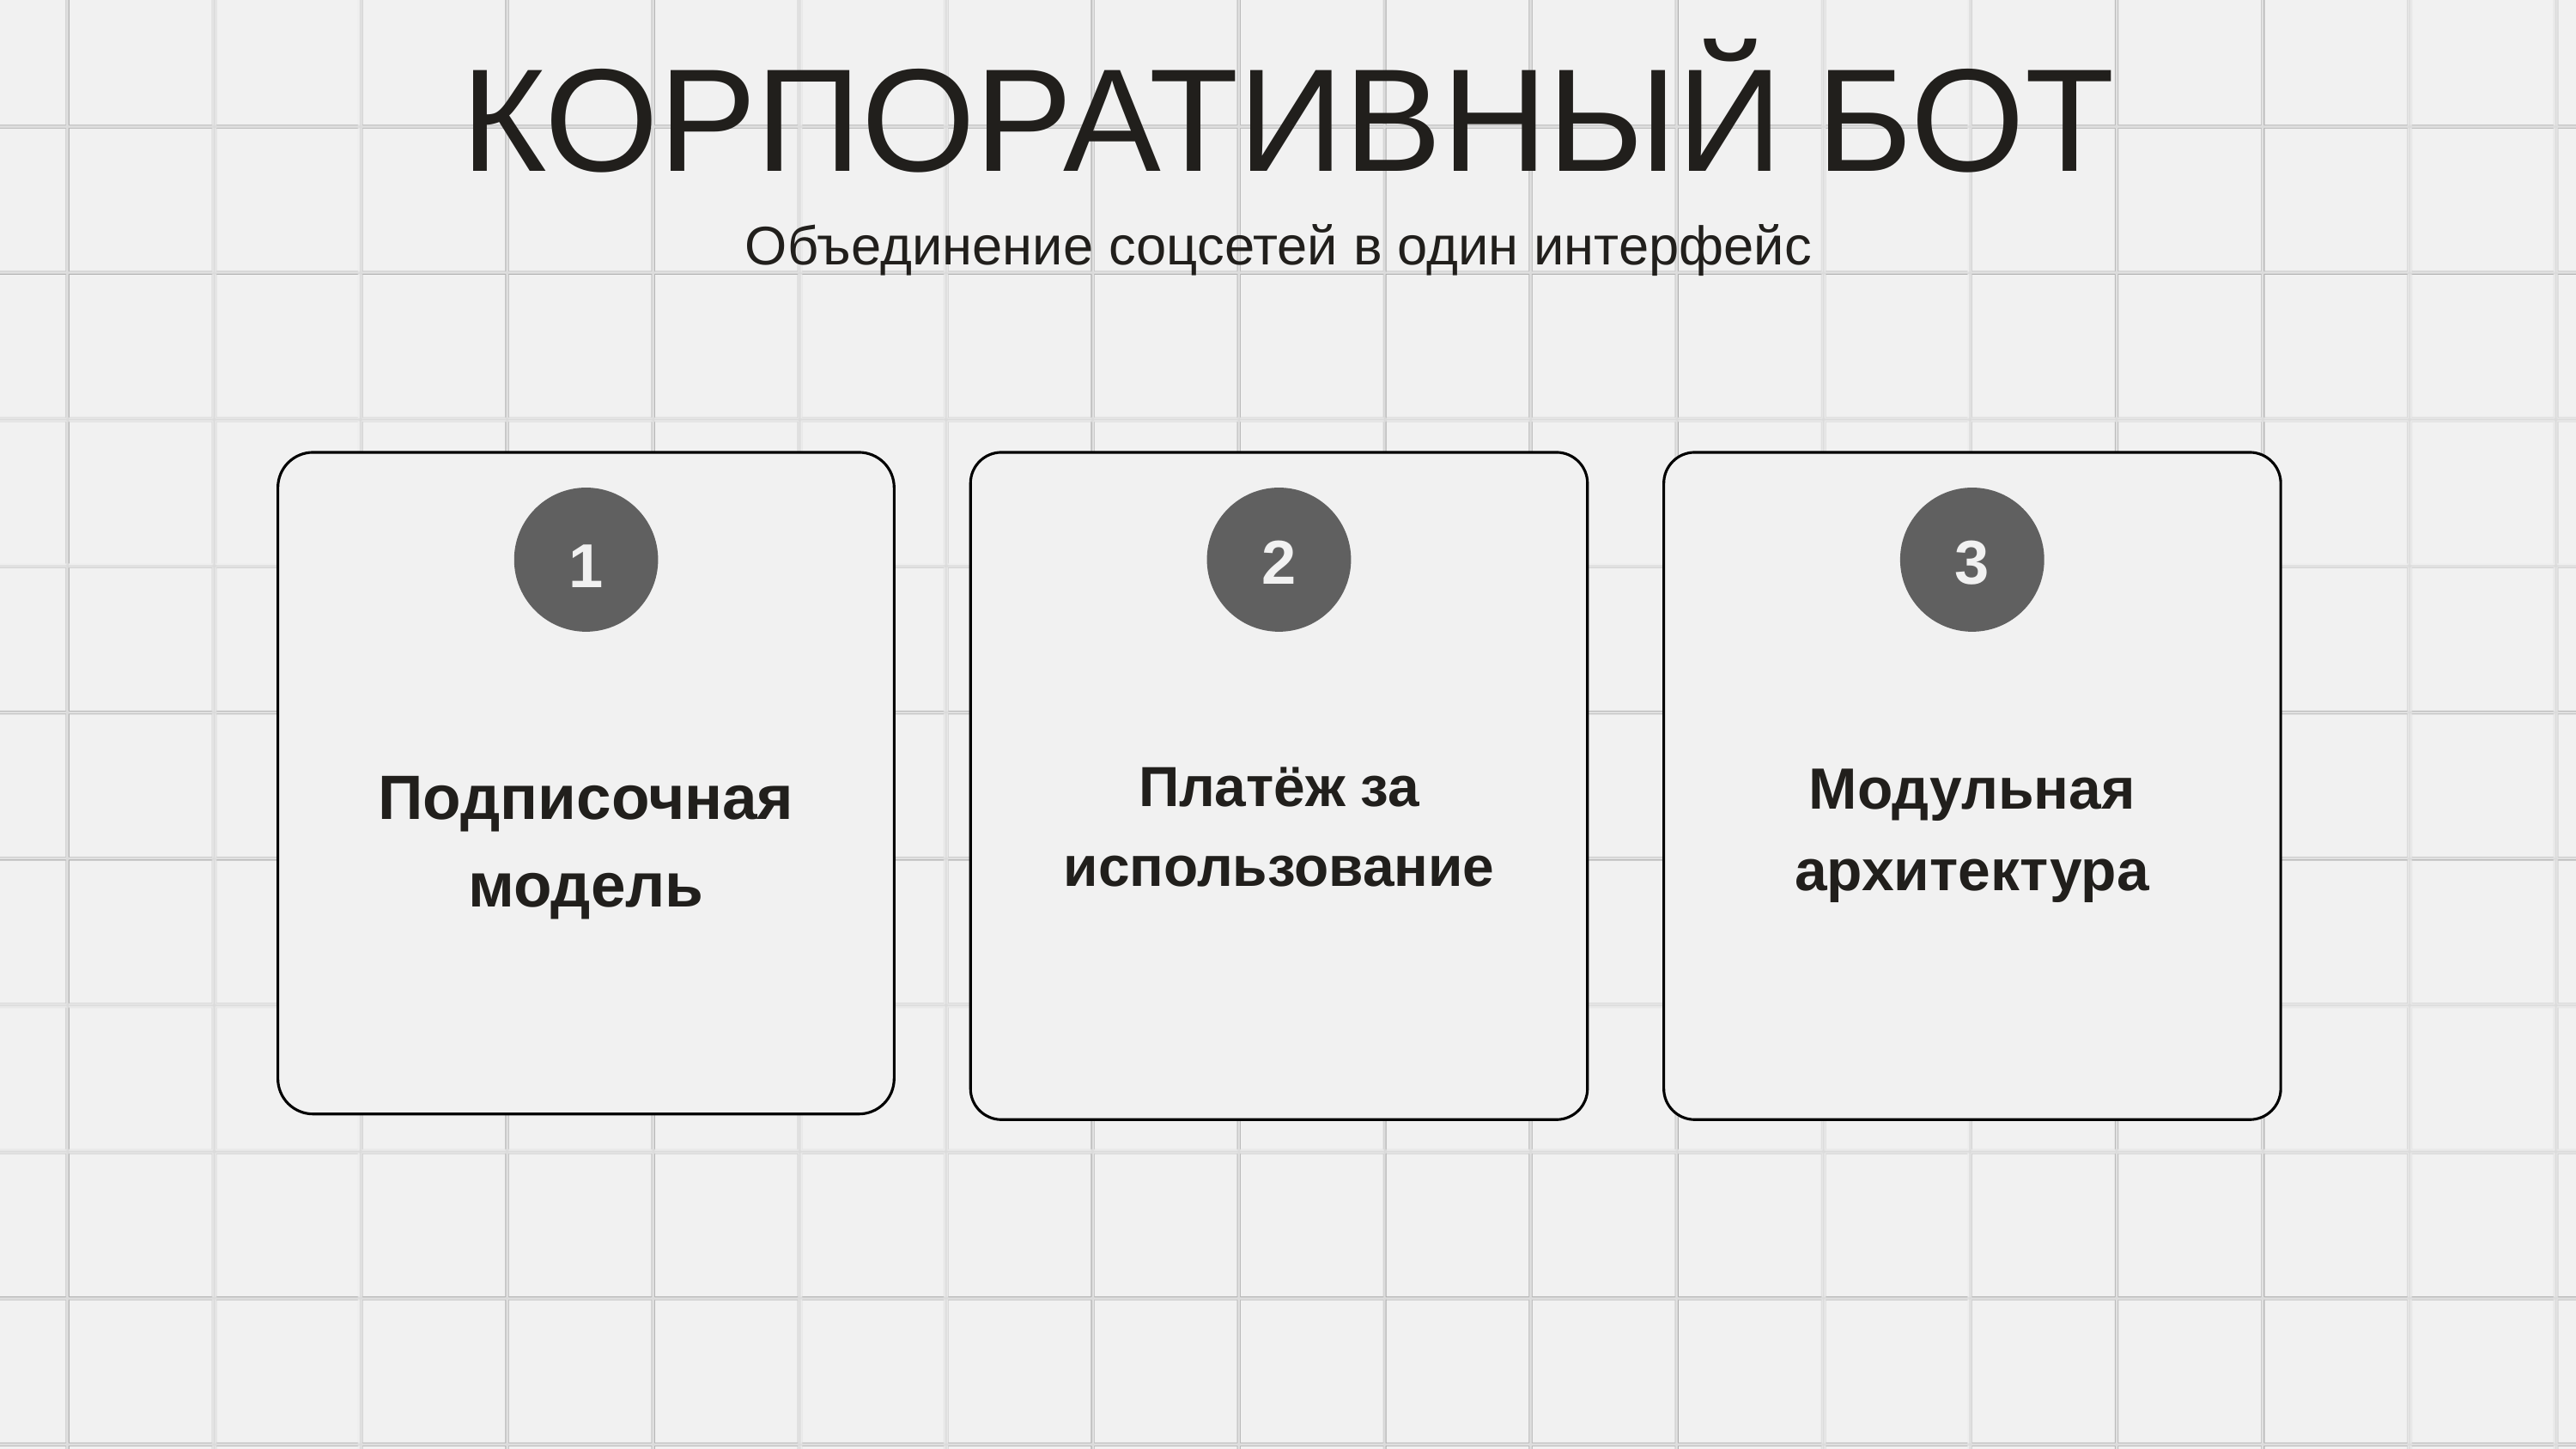

КОРПОРАТИВНЫЙ БОТ
Объединение соцсетей в один интерфейс

1
Подписочная модель

2
3
“
Платёж за использование
Модульная архитектура